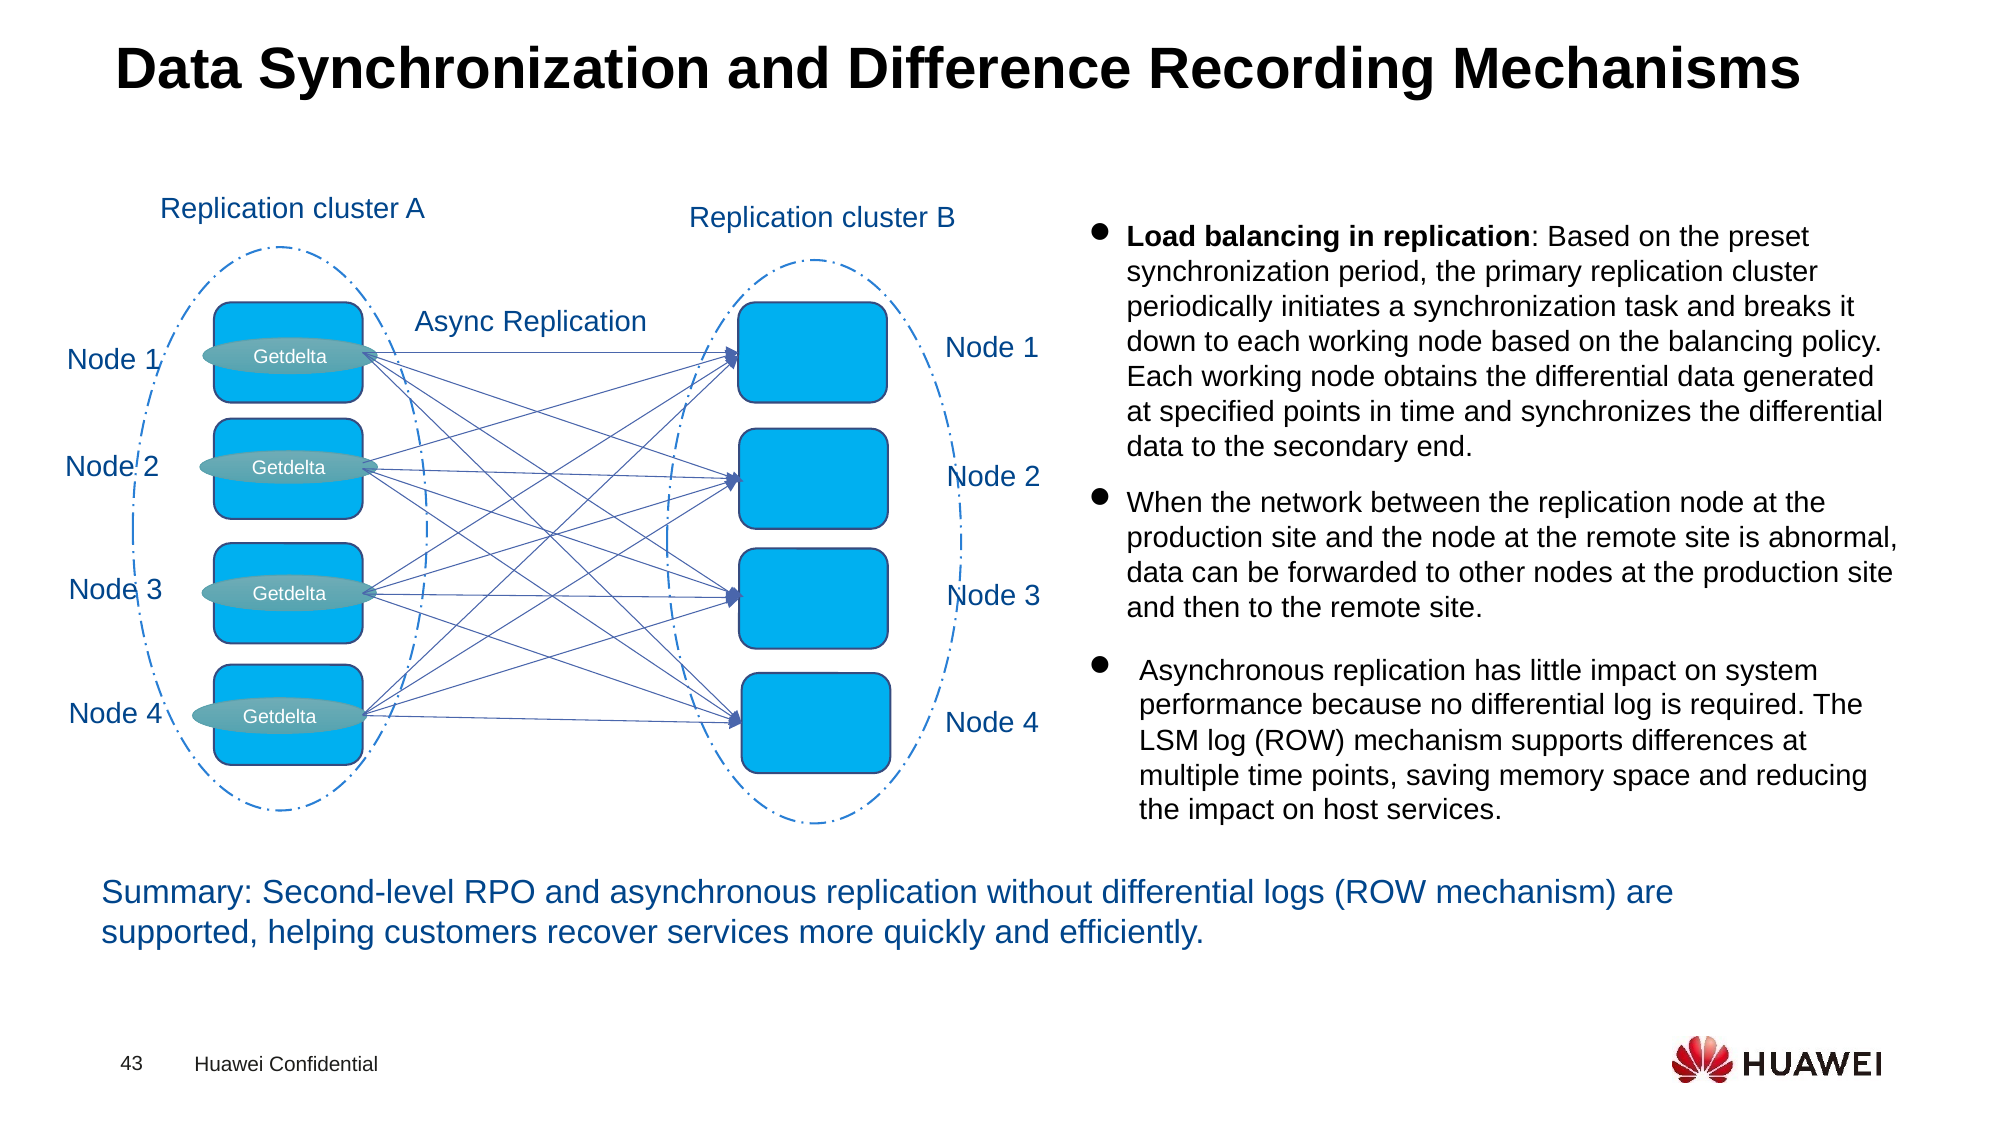

Data Synchronization and Difference Recording Mechanisms
Replication cluster A
Replication cluster B

Async Replication

Node 1
Node 2
Node 3
Node 4
Node 1
Node 2
Node 3
Node 4
Getdelta

Getdelta

Getdelta

Getdelta
Load balancing in replication: Based on the preset synchronization period, the primary replication cluster periodically initiates a synchronization task and breaks it down to each working node based on the balancing policy. Each working node obtains the differential data generated at specified points in time and synchronizes the differential data to the secondary end.
When the network between the replication node at the production site and the node at the remote site is abnormal, data can be forwarded to other nodes at the production site and then to the remote site.
Asynchronous replication has little impact on system performance because no differential log is required. The LSM log (ROW) mechanism supports differences at multiple time points, saving memory space and reducing the impact on host services.
Summary: Second-level RPO and asynchronous replication without differential logs (ROW mechanism) are supported, helping customers recover services more quickly and efficiently.